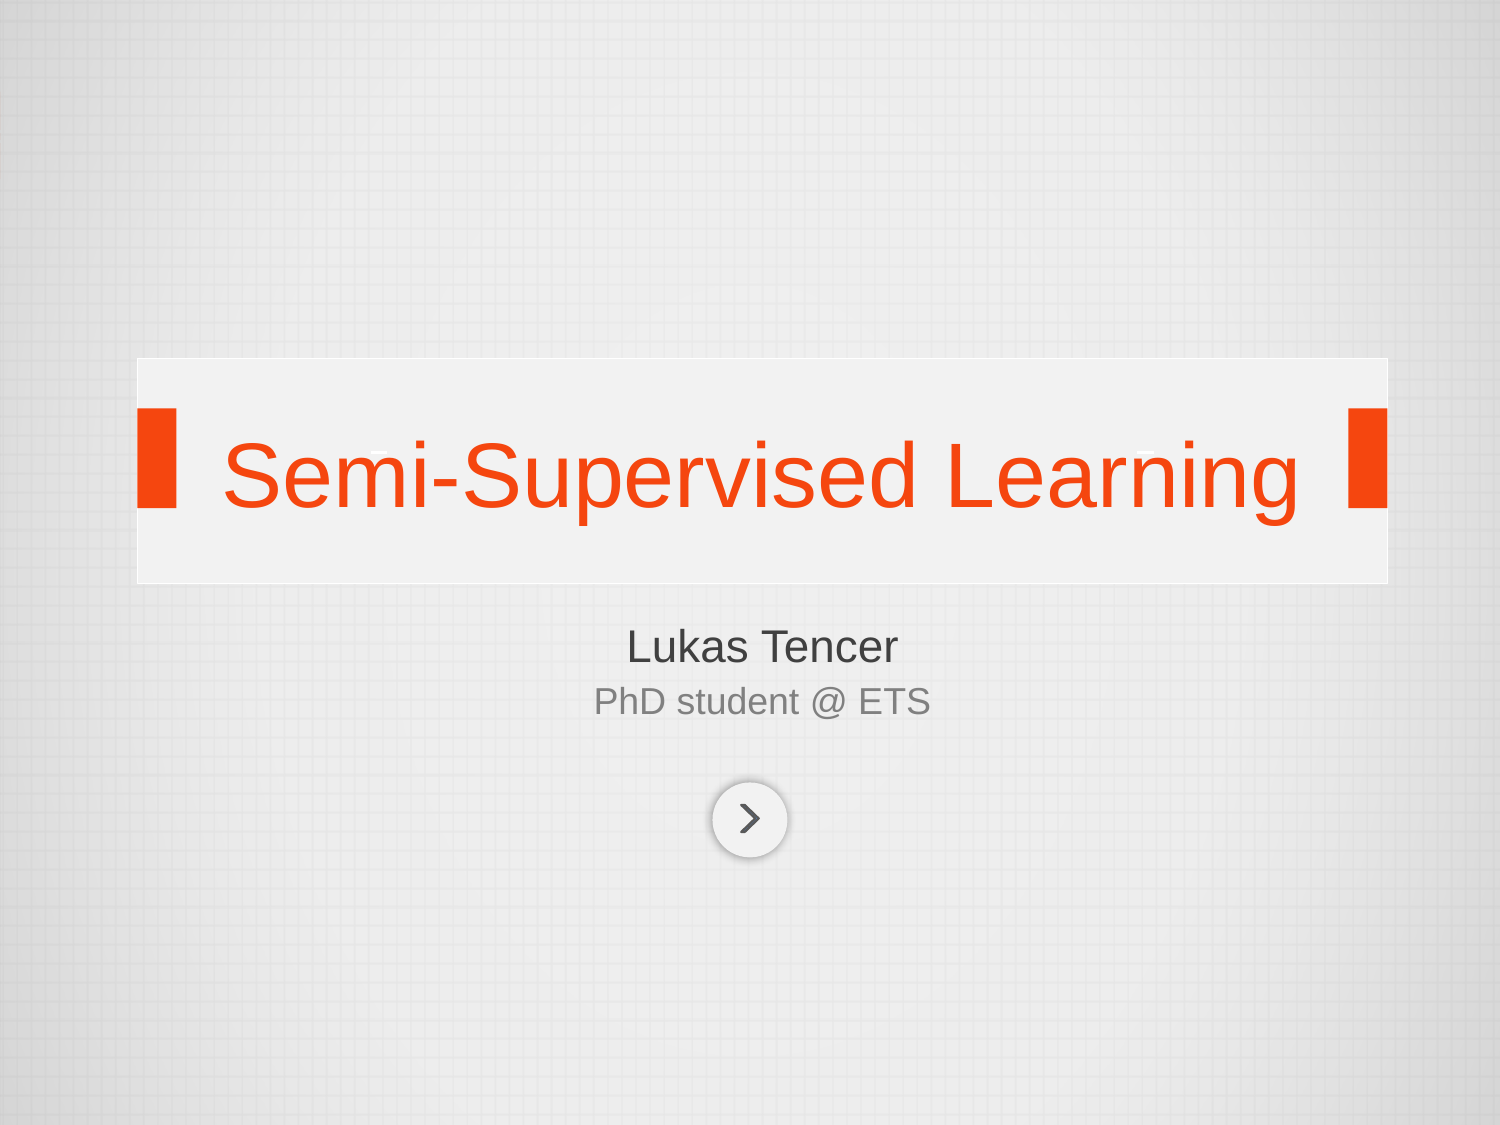

# Semi-Supervised Learning
Lukas Tencer
PhD student @ ETS